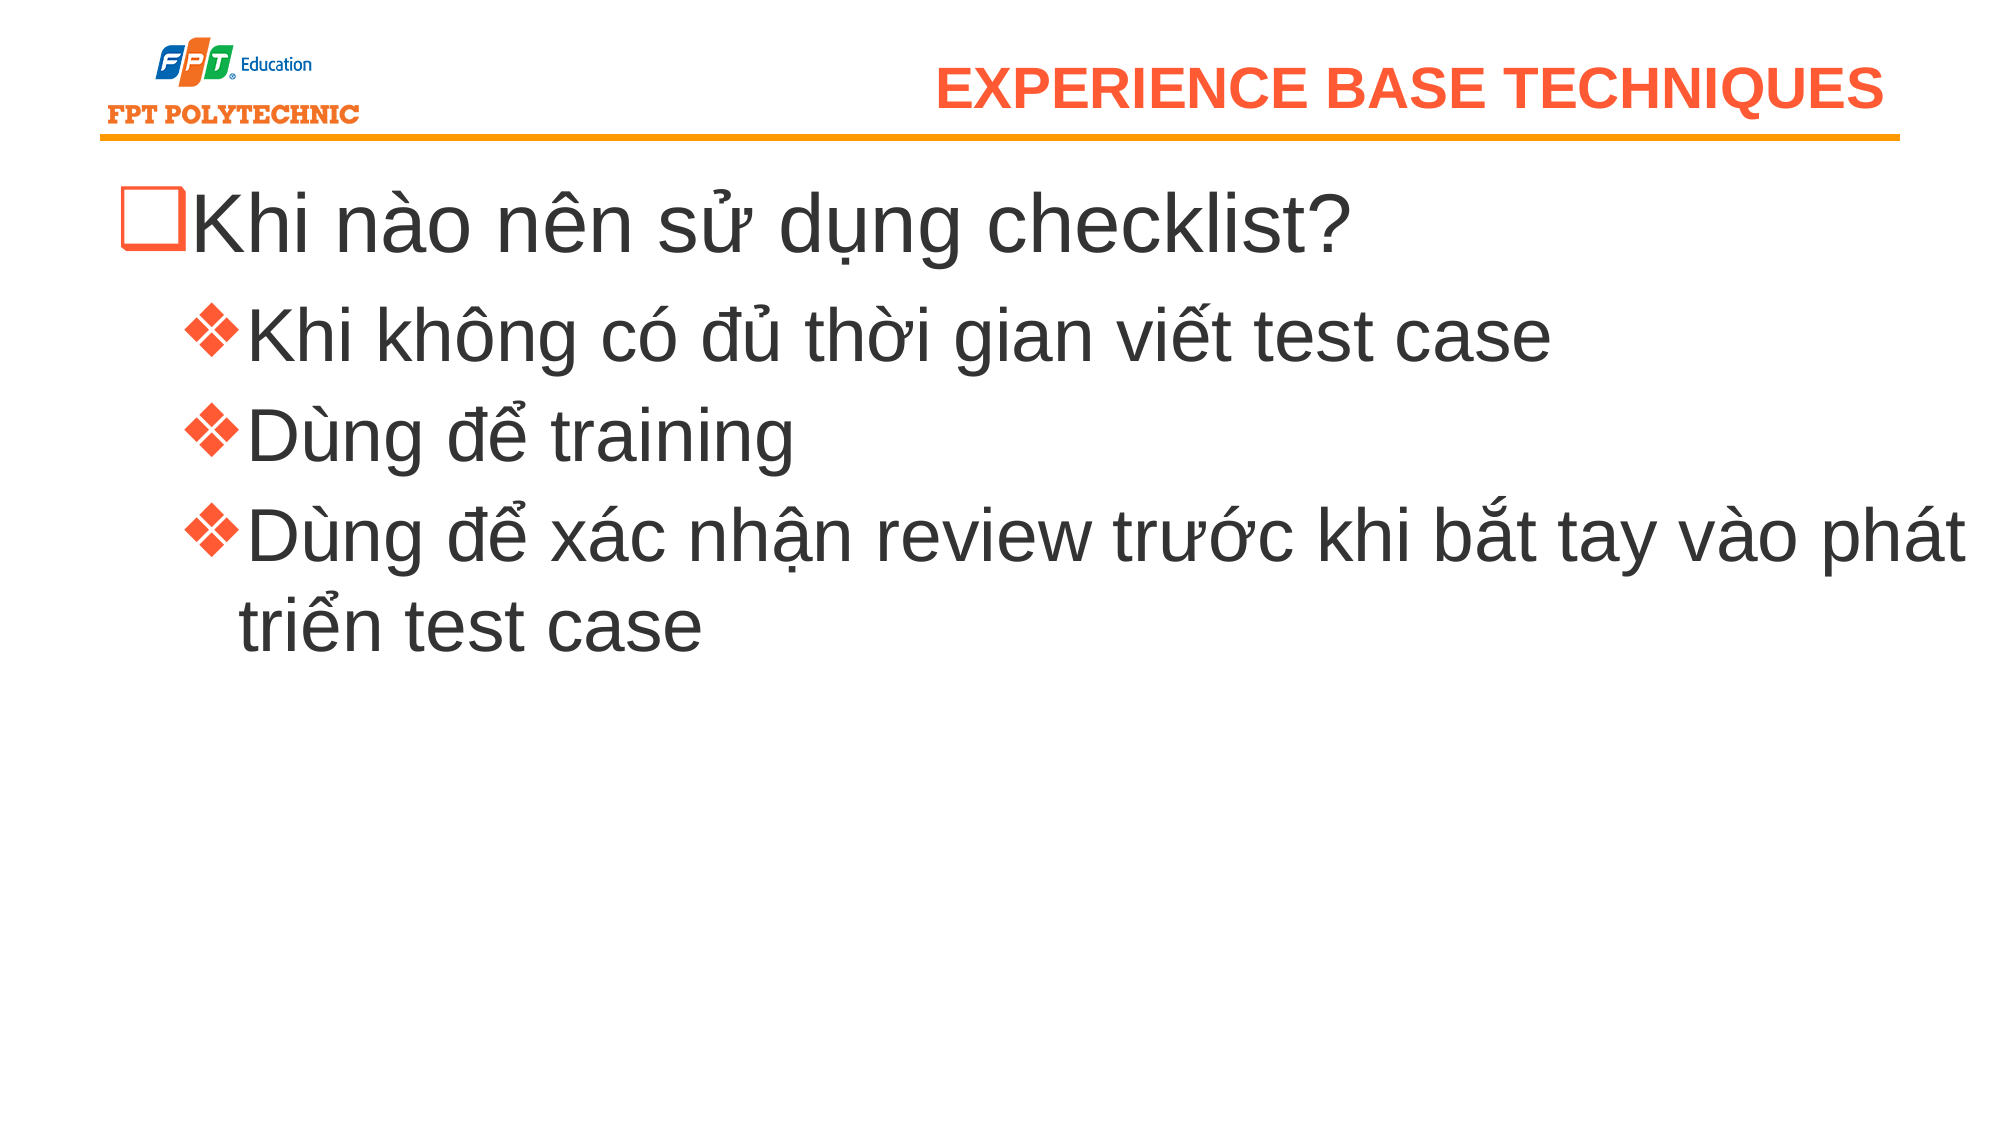

# experience base techniques
Khi nào nên sử dụng checklist?
Khi không có đủ thời gian viết test case
Dùng để training
Dùng để xác nhận review trước khi bắt tay vào phát triển test case